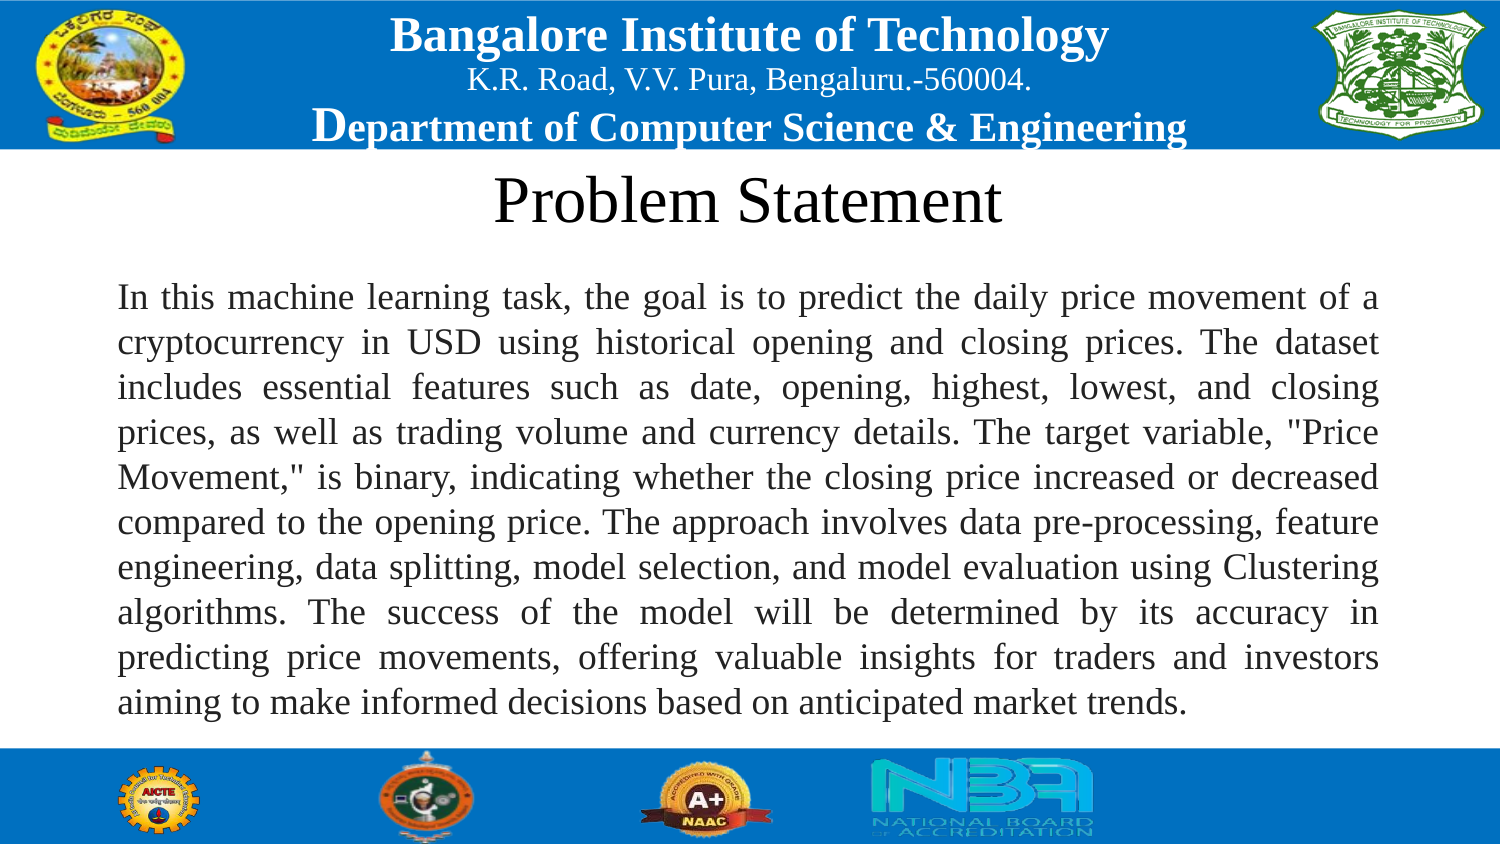

# Problem Statement
In this machine learning task, the goal is to predict the daily price movement of a cryptocurrency in USD using historical opening and closing prices. The dataset includes essential features such as date, opening, highest, lowest, and closing prices, as well as trading volume and currency details. The target variable, "Price Movement," is binary, indicating whether the closing price increased or decreased compared to the opening price. The approach involves data pre-processing, feature engineering, data splitting, model selection, and model evaluation using Clustering algorithms. The success of the model will be determined by its accuracy in predicting price movements, offering valuable insights for traders and investors aiming to make informed decisions based on anticipated market trends.